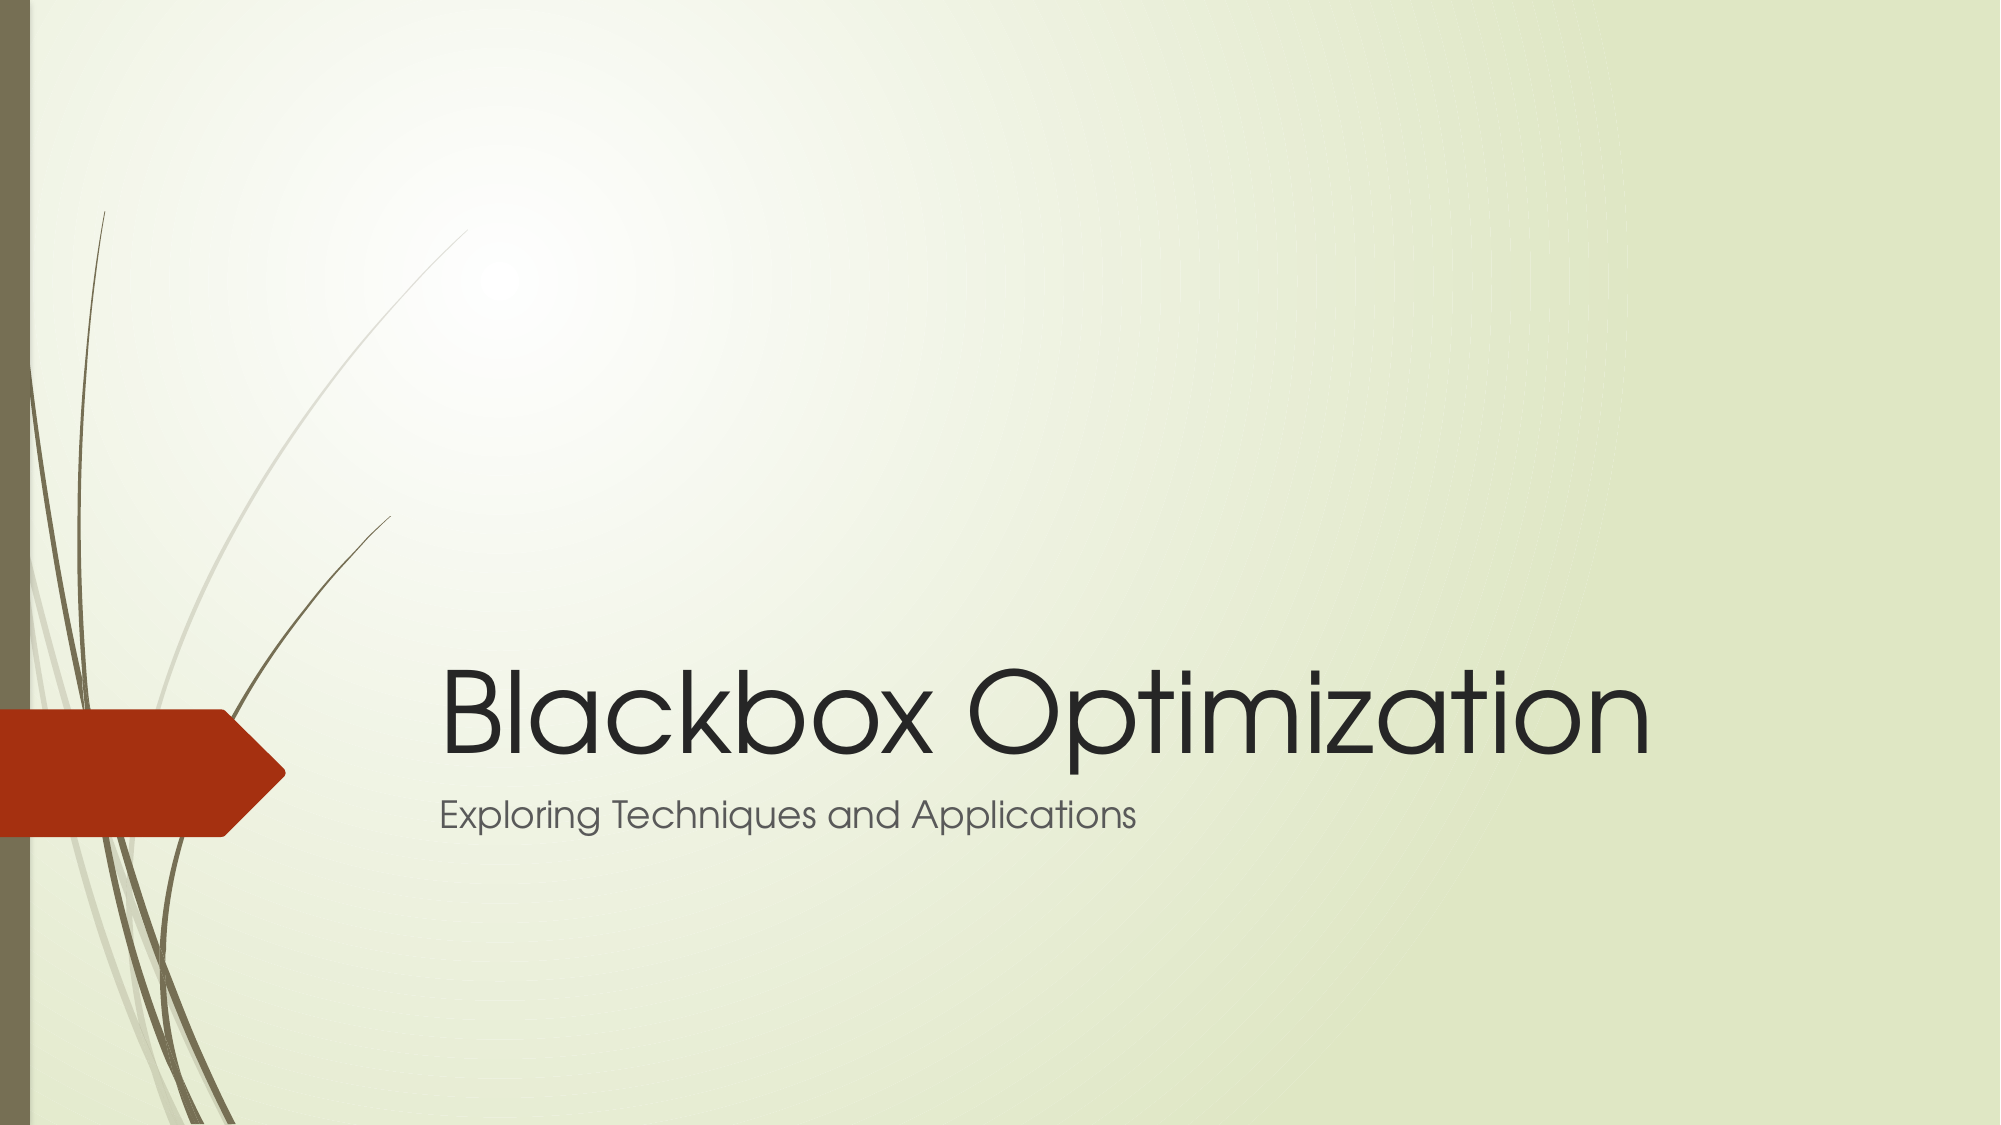

# Blackbox Optimization
Exploring Techniques and Applications